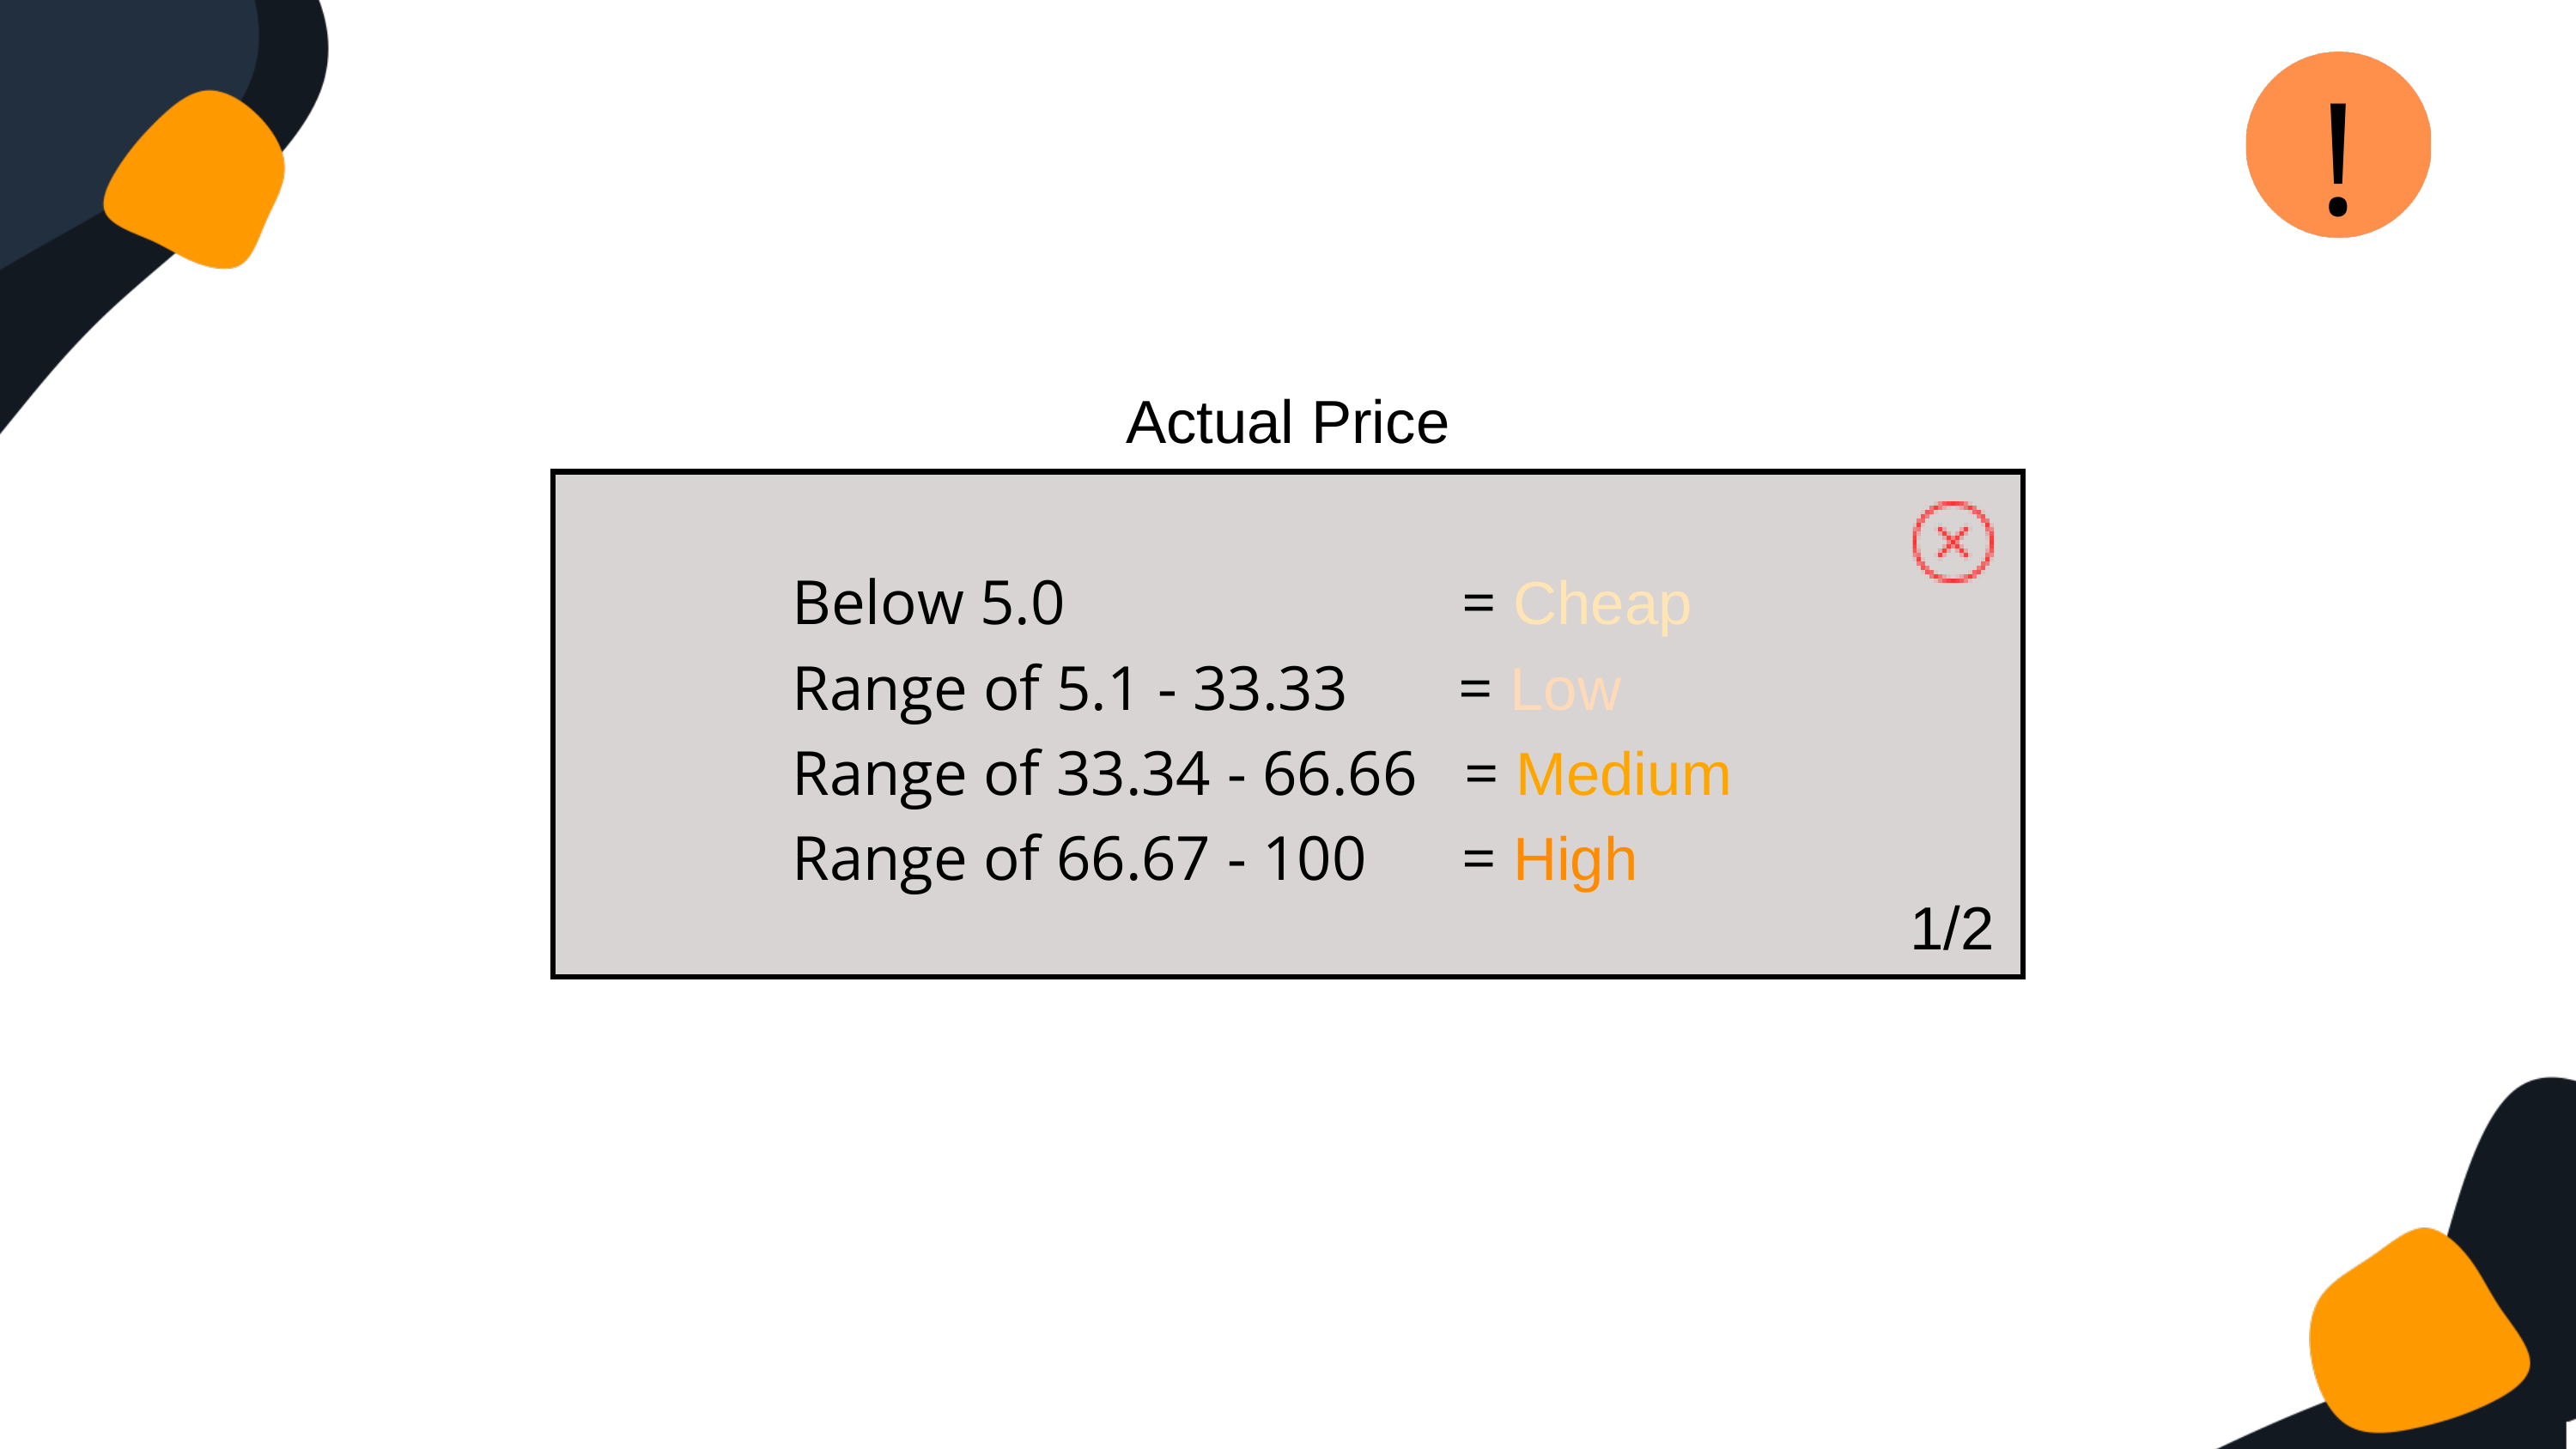

!

Actual Price

Below 5.0                         = Cheap
Range of 5.1 - 33.33       = Low
Range of 33.34 - 66.66   = Medium
Range of 66.67 - 100      = High
1/2